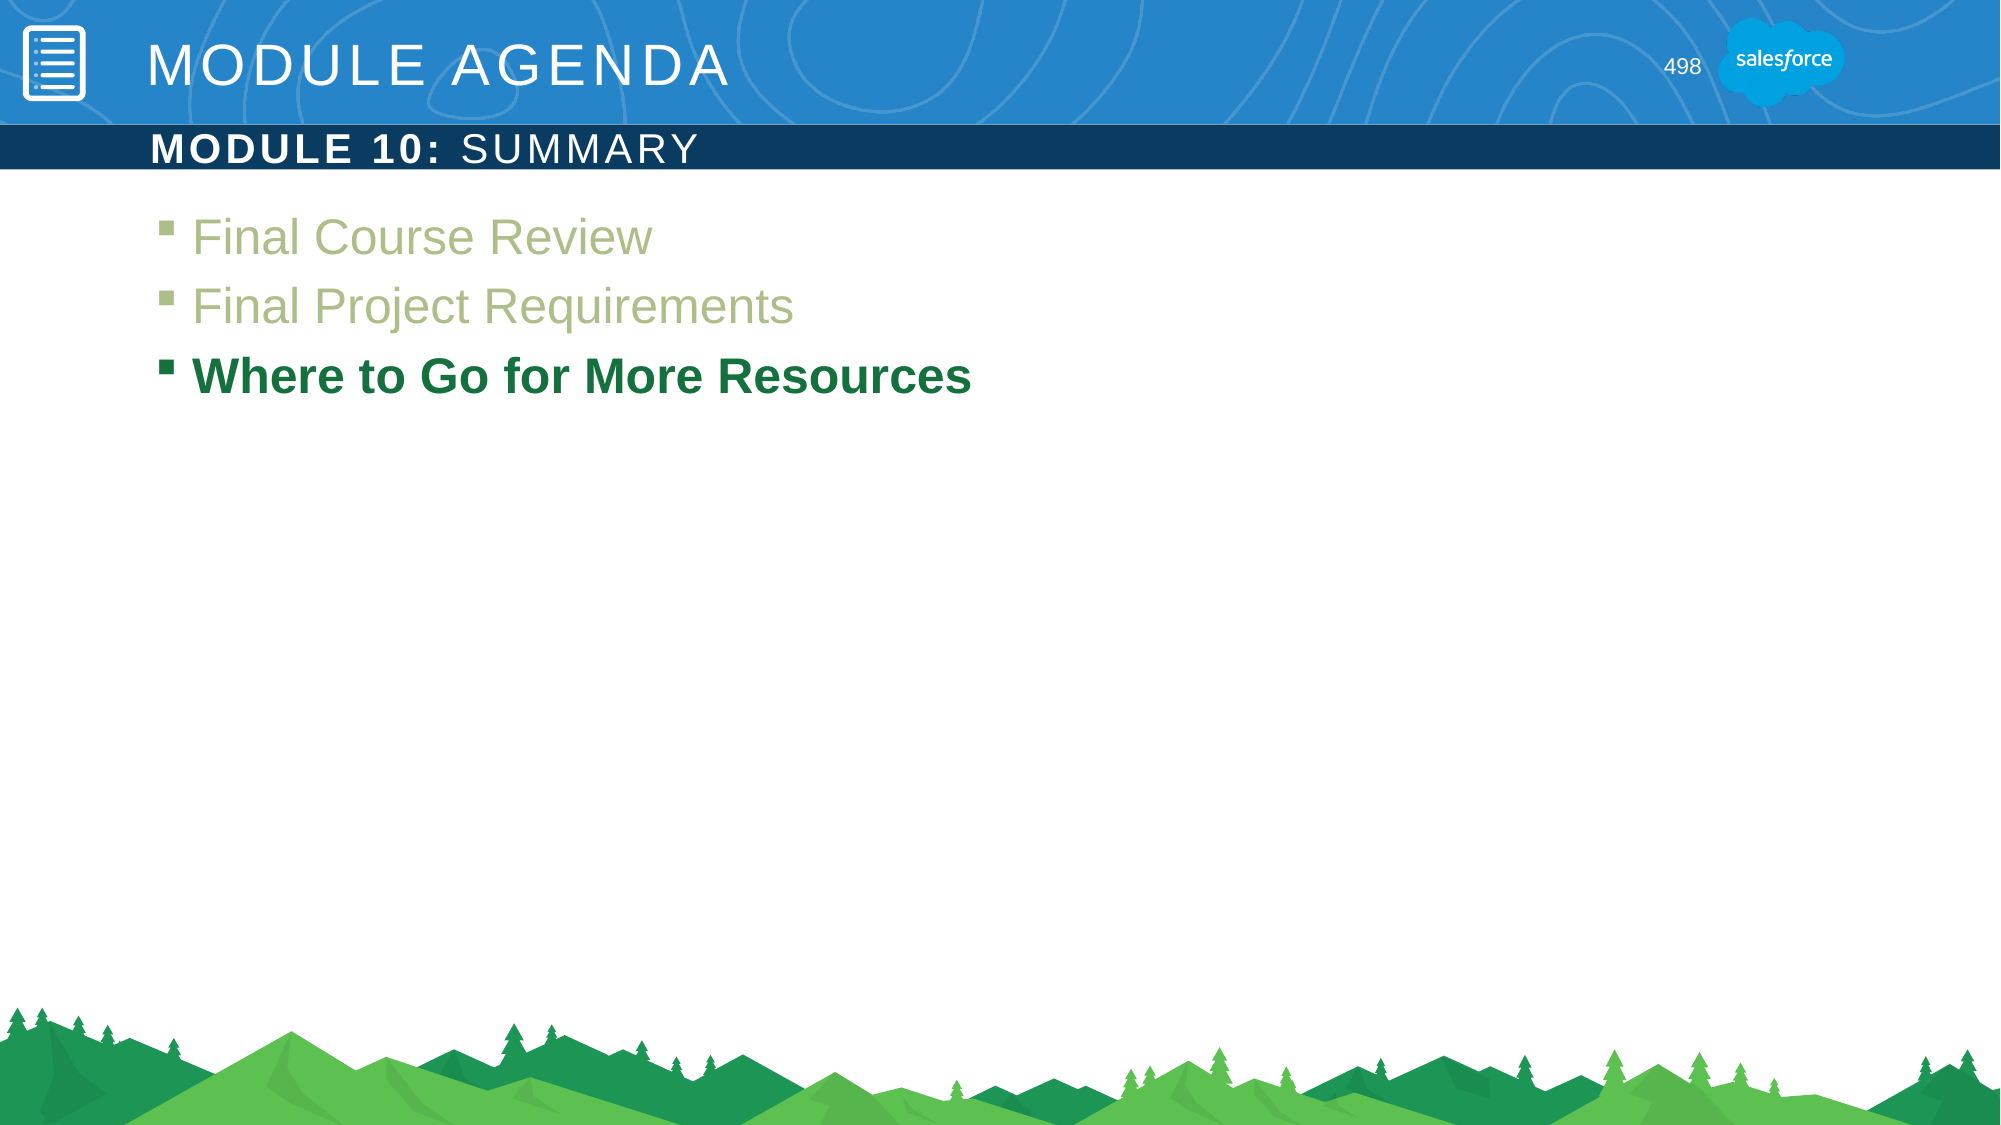

# Module Agenda
498
Module 10: Summary
Final Course Review
Final Project Requirements
Where to Go for More Resources